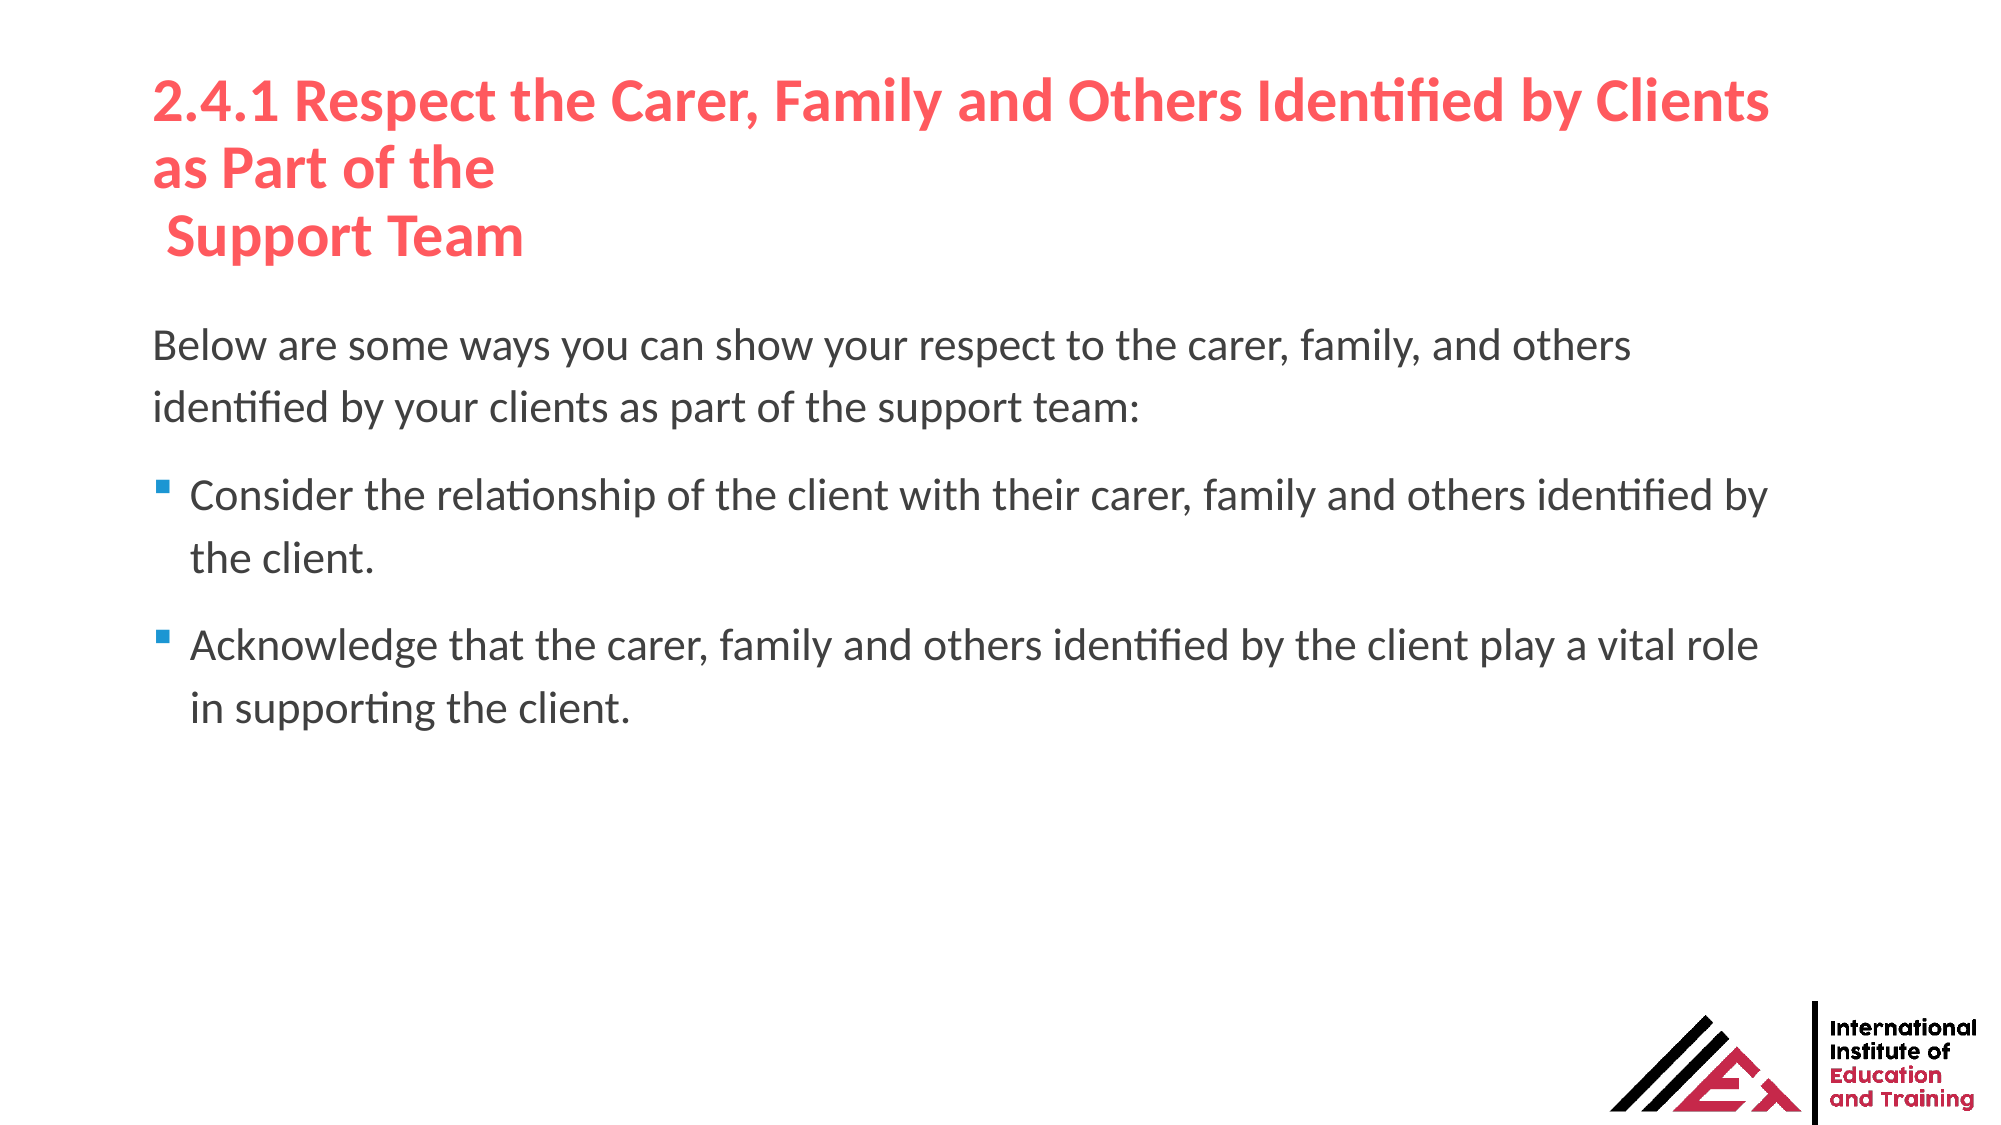

# 2.4.1 Respect the Carer, Family and Others Identified by Clients as Part of the Support Team
Below are some ways you can show your respect to the carer, family, and others identified by your clients as part of the support team:
Consider the relationship of the client with their carer, family and others identified by the client.
Acknowledge that the carer, family and others identified by the client play a vital role in supporting the client.